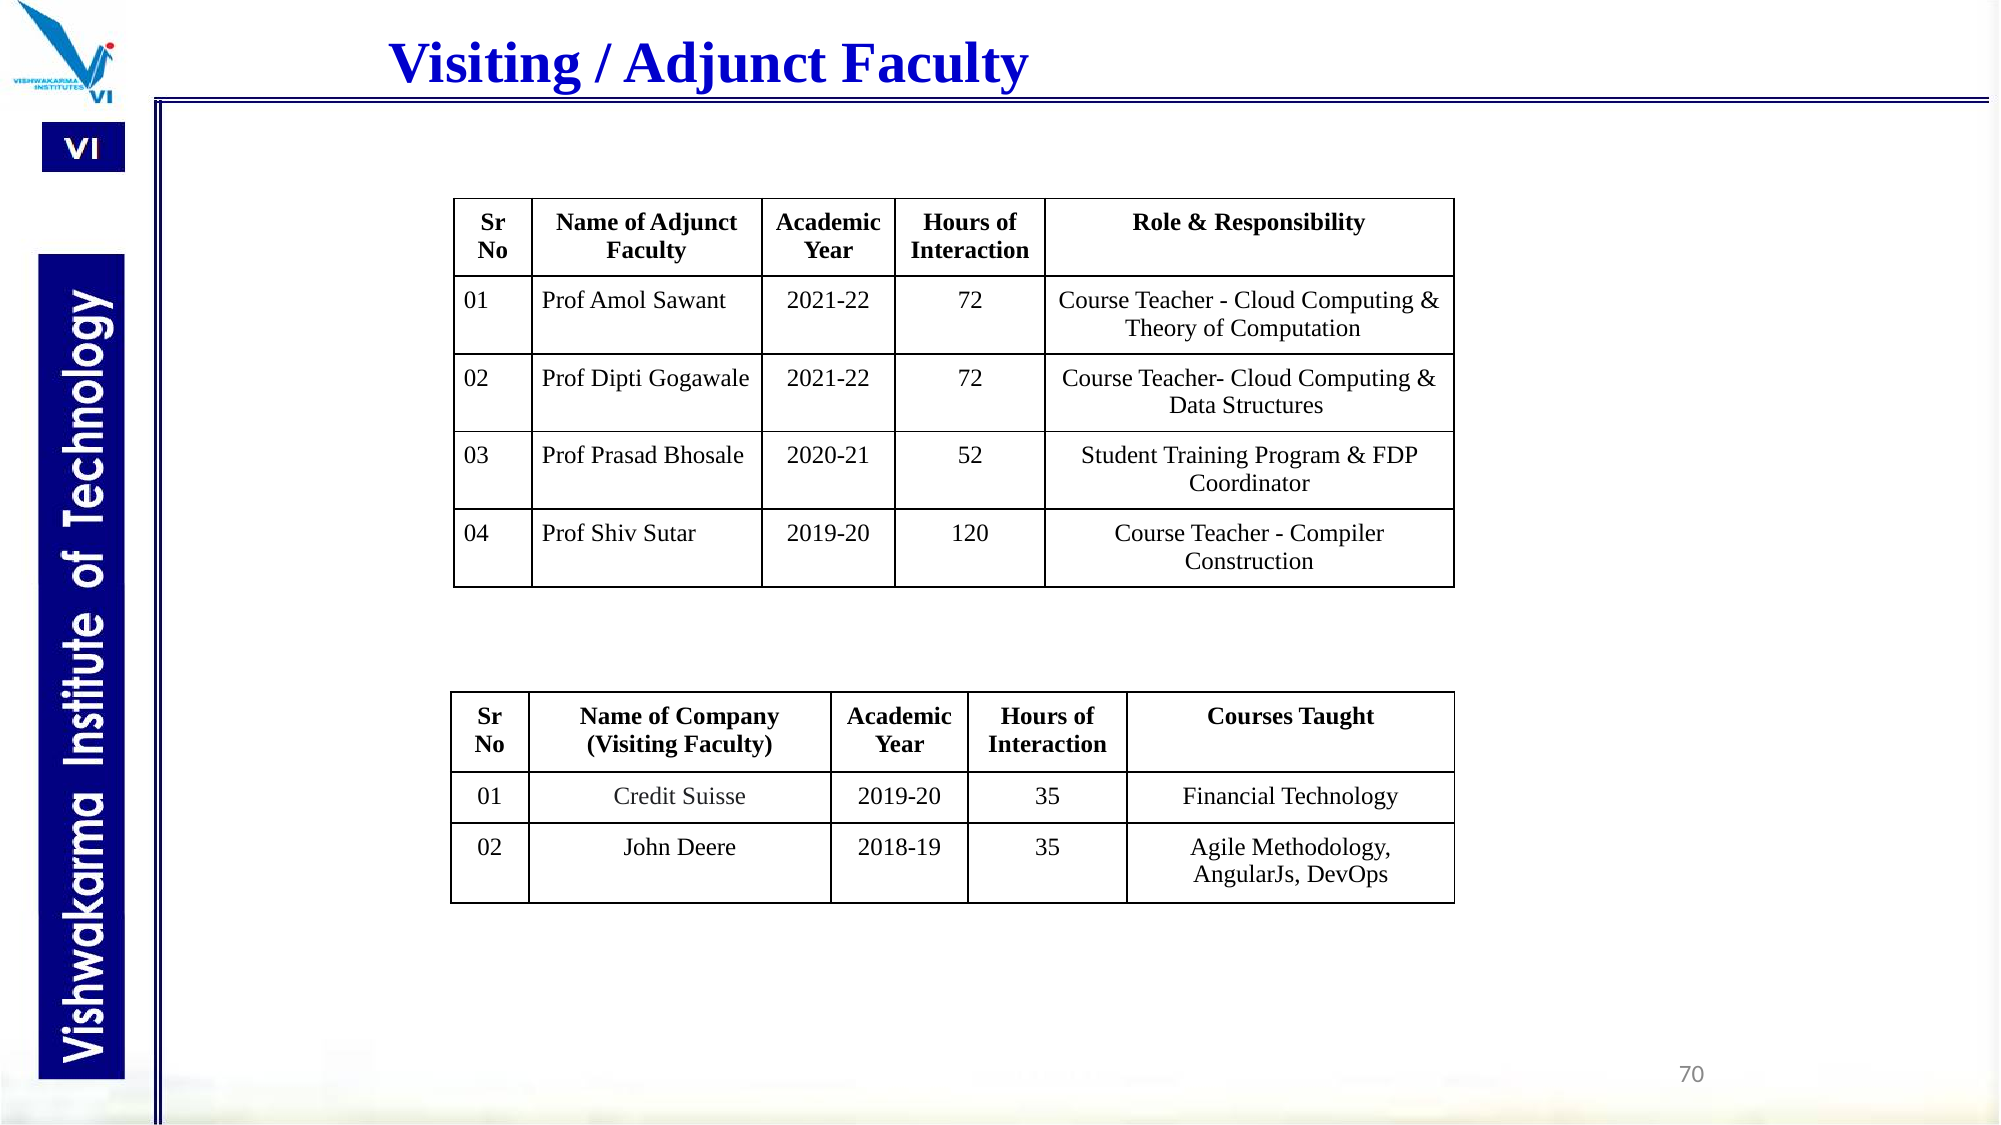

Visiting / Adjunct Faculty
| Sr No | Name of Adjunct Faculty | Academic Year | Hours of Interaction | Role & Responsibility |
| --- | --- | --- | --- | --- |
| 01 | Prof Amol Sawant | 2021-22 | 72 | Course Teacher - Cloud Computing & Theory of Computation |
| 02 | Prof Dipti Gogawale | 2021-22 | 72 | Course Teacher- Cloud Computing & Data Structures |
| 03 | Prof Prasad Bhosale | 2020-21 | 52 | Student Training Program & FDP Coordinator |
| 04 | Prof Shiv Sutar | 2019-20 | 120 | Course Teacher - Compiler Construction |
| Sr No | Name of Company (Visiting Faculty) | Academic Year | Hours of Interaction | Courses Taught |
| --- | --- | --- | --- | --- |
| 01 | Credit Suisse | 2019-20 | 35 | Financial Technology |
| 02 | John Deere | 2018-19 | 35 | Agile Methodology, AngularJs, DevOps |
70